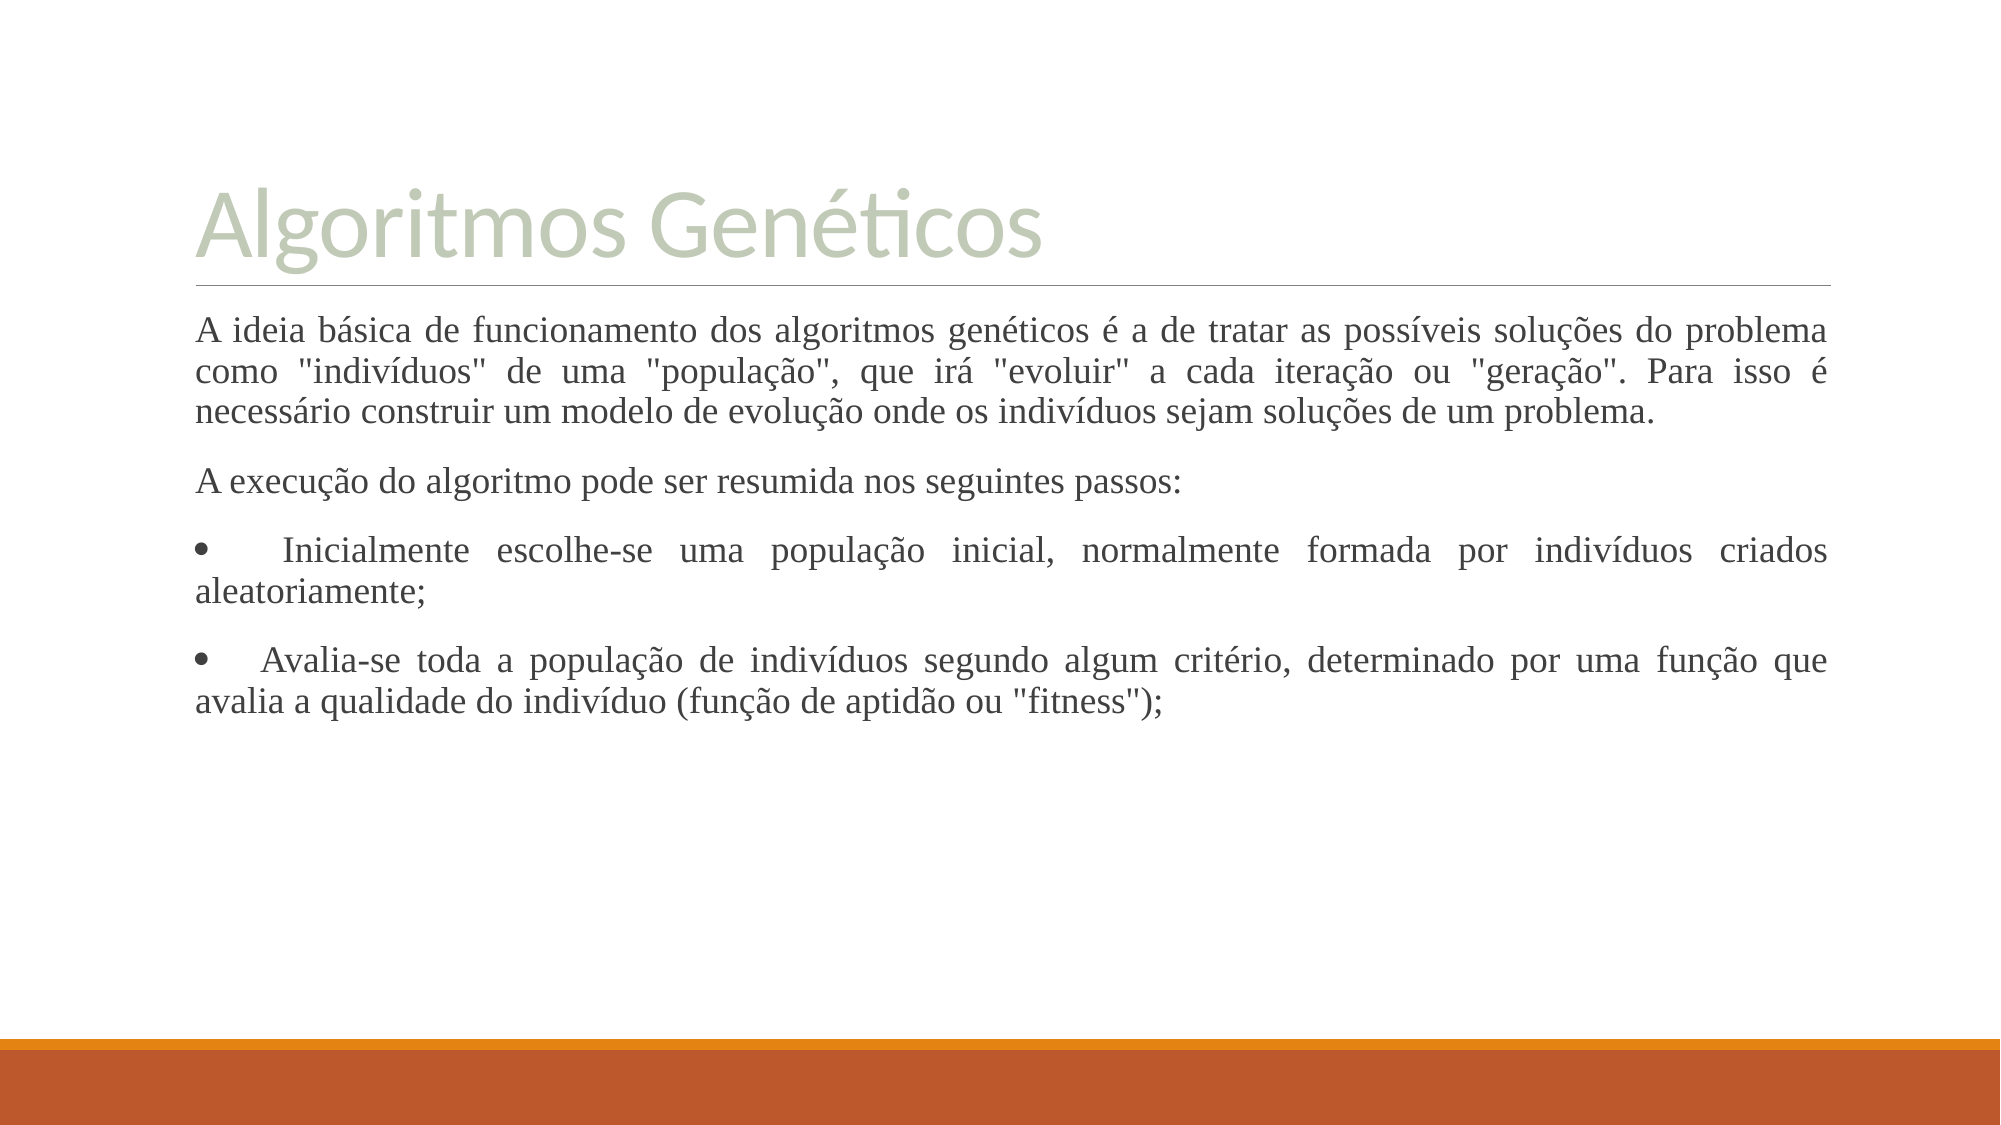

# Algoritmos Genéticos
A ideia básica de funcionamento dos algoritmos genéticos é a de tratar as possíveis soluções do problema como "indivíduos" de uma "população", que irá "evoluir" a cada iteração ou "geração". Para isso é necessário construir um modelo de evolução onde os indivíduos sejam soluções de um problema.
A execução do algoritmo pode ser resumida nos seguintes passos:
•  Inicialmente escolhe-se uma população inicial, normalmente formada por indivíduos criados aleatoriamente;
•  Avalia-se toda a população de indivíduos segundo algum critério, determinado por uma função que avalia a qualidade do indivíduo (função de aptidão ou "fitness");